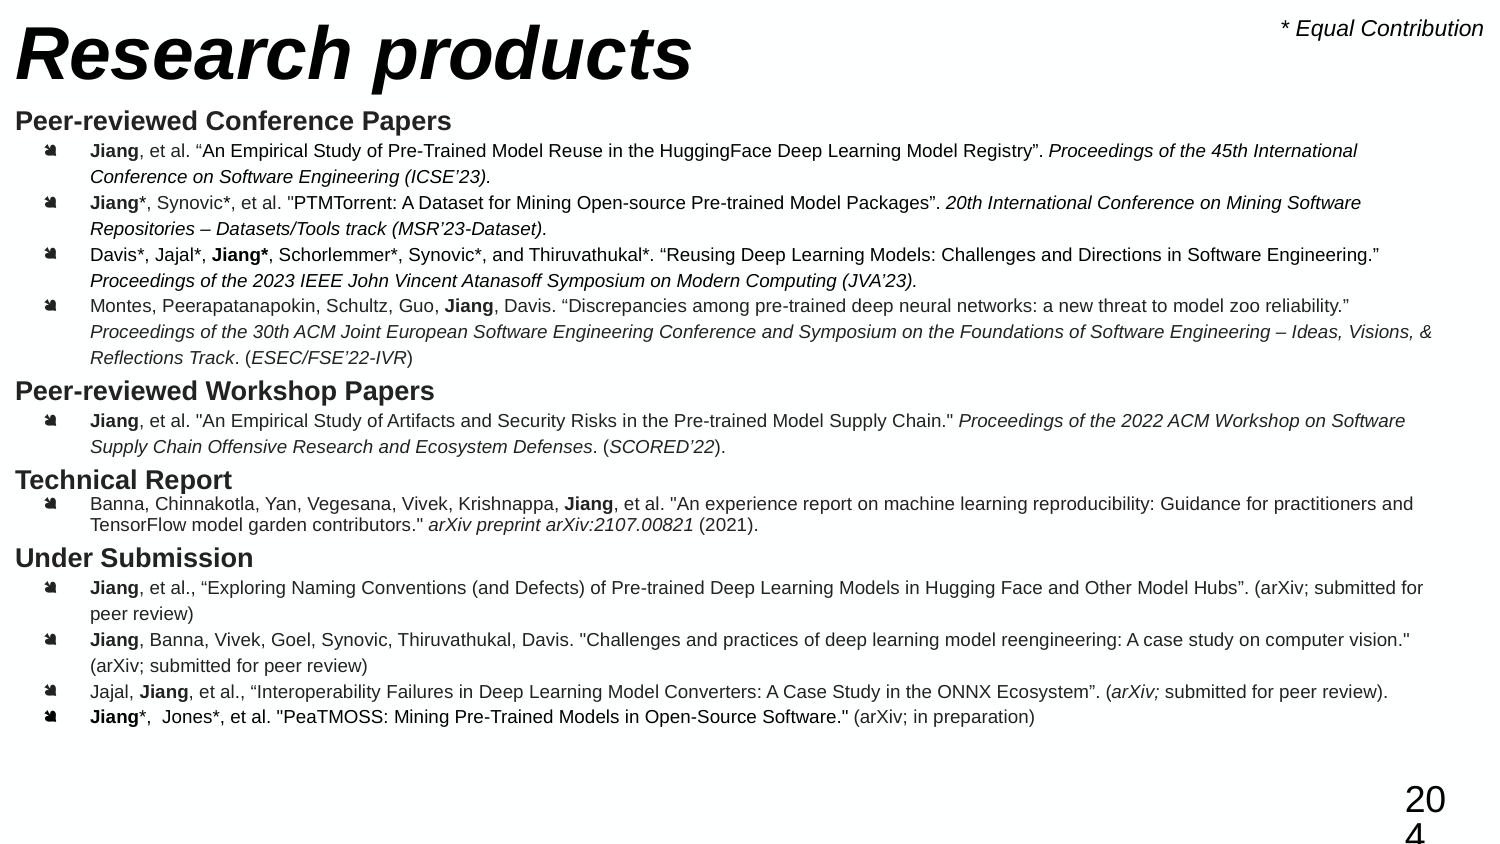

# Research products
* Equal Contribution
Peer-reviewed Conference Papers
Jiang, et al. “An Empirical Study of Pre-Trained Model Reuse in the HuggingFace Deep Learning Model Registry”. Proceedings of the 45th International Conference on Software Engineering (ICSE’23).
Jiang*, Synovic*, et al. "PTMTorrent: A Dataset for Mining Open-source Pre-trained Model Packages”. 20th International Conference on Mining Software Repositories – Datasets/Tools track (MSR’23-Dataset).
Davis*, Jajal*, Jiang*, Schorlemmer*, Synovic*, and Thiruvathukal*. “Reusing Deep Learning Models: Challenges and Directions in Software Engineering.” Proceedings of the 2023 IEEE John Vincent Atanasoff Symposium on Modern Computing (JVA’23).
Montes, Peerapatanapokin, Schultz, Guo, Jiang, Davis. “Discrepancies among pre-trained deep neural networks: a new threat to model zoo reliability.” Proceedings of the 30th ACM Joint European Software Engineering Conference and Symposium on the Foundations of Software Engineering – Ideas, Visions, & Reflections Track. (ESEC/FSE’22-IVR)
Peer-reviewed Workshop Papers
Jiang, et al. "An Empirical Study of Artifacts and Security Risks in the Pre-trained Model Supply Chain." Proceedings of the 2022 ACM Workshop on Software Supply Chain Offensive Research and Ecosystem Defenses. (SCORED’22).
Technical Report
Banna, Chinnakotla, Yan, Vegesana, Vivek, Krishnappa, Jiang, et al. "An experience report on machine learning reproducibility: Guidance for practitioners and TensorFlow model garden contributors." arXiv preprint arXiv:2107.00821 (2021).
Under Submission
Jiang, et al., “Exploring Naming Conventions (and Defects) of Pre-trained Deep Learning Models in Hugging Face and Other Model Hubs”. (arXiv; submitted for peer review)
Jiang, Banna, Vivek, Goel, Synovic, Thiruvathukal, Davis. "Challenges and practices of deep learning model reengineering: A case study on computer vision." (arXiv; submitted for peer review)
Jajal, Jiang, et al., “Interoperability Failures in Deep Learning Model Converters: A Case Study in the ONNX Ecosystem”. (arXiv; submitted for peer review).
Jiang*,  Jones*, et al. "PeaTMOSS: Mining Pre-Trained Models in Open-Source Software." (arXiv; in preparation)
204
(Manuscripts available: https://wenxin-jiang.github.io/publications/)